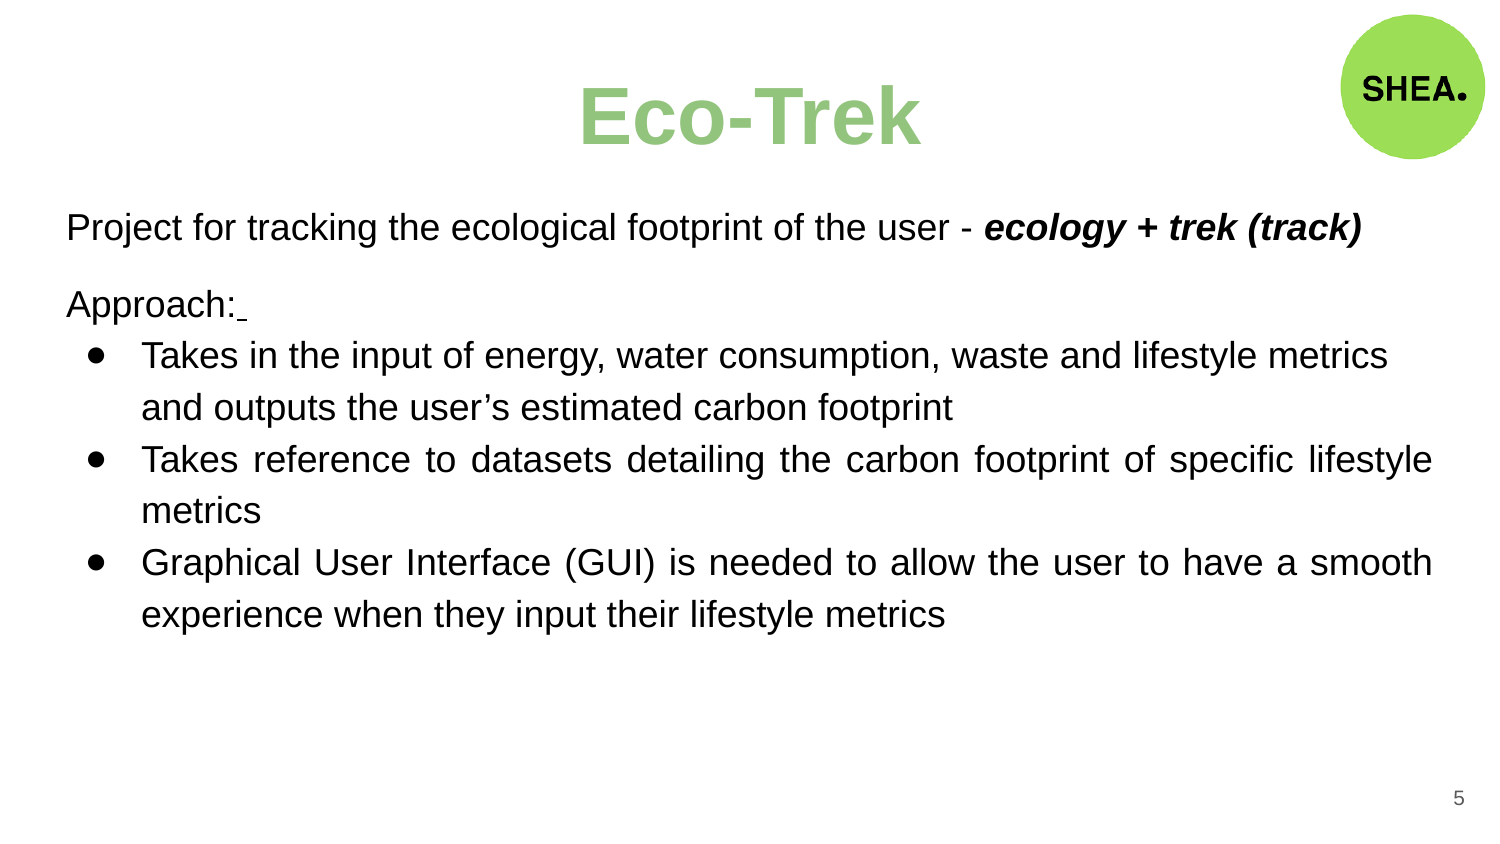

Eco-Trek
Project for tracking the ecological footprint of the user - ecology + trek (track)
Approach:
Takes in the input of energy, water consumption, waste and lifestyle metrics and outputs the user’s estimated carbon footprint
Takes reference to datasets detailing the carbon footprint of specific lifestyle metrics
Graphical User Interface (GUI) is needed to allow the user to have a smooth experience when they input their lifestyle metrics
5